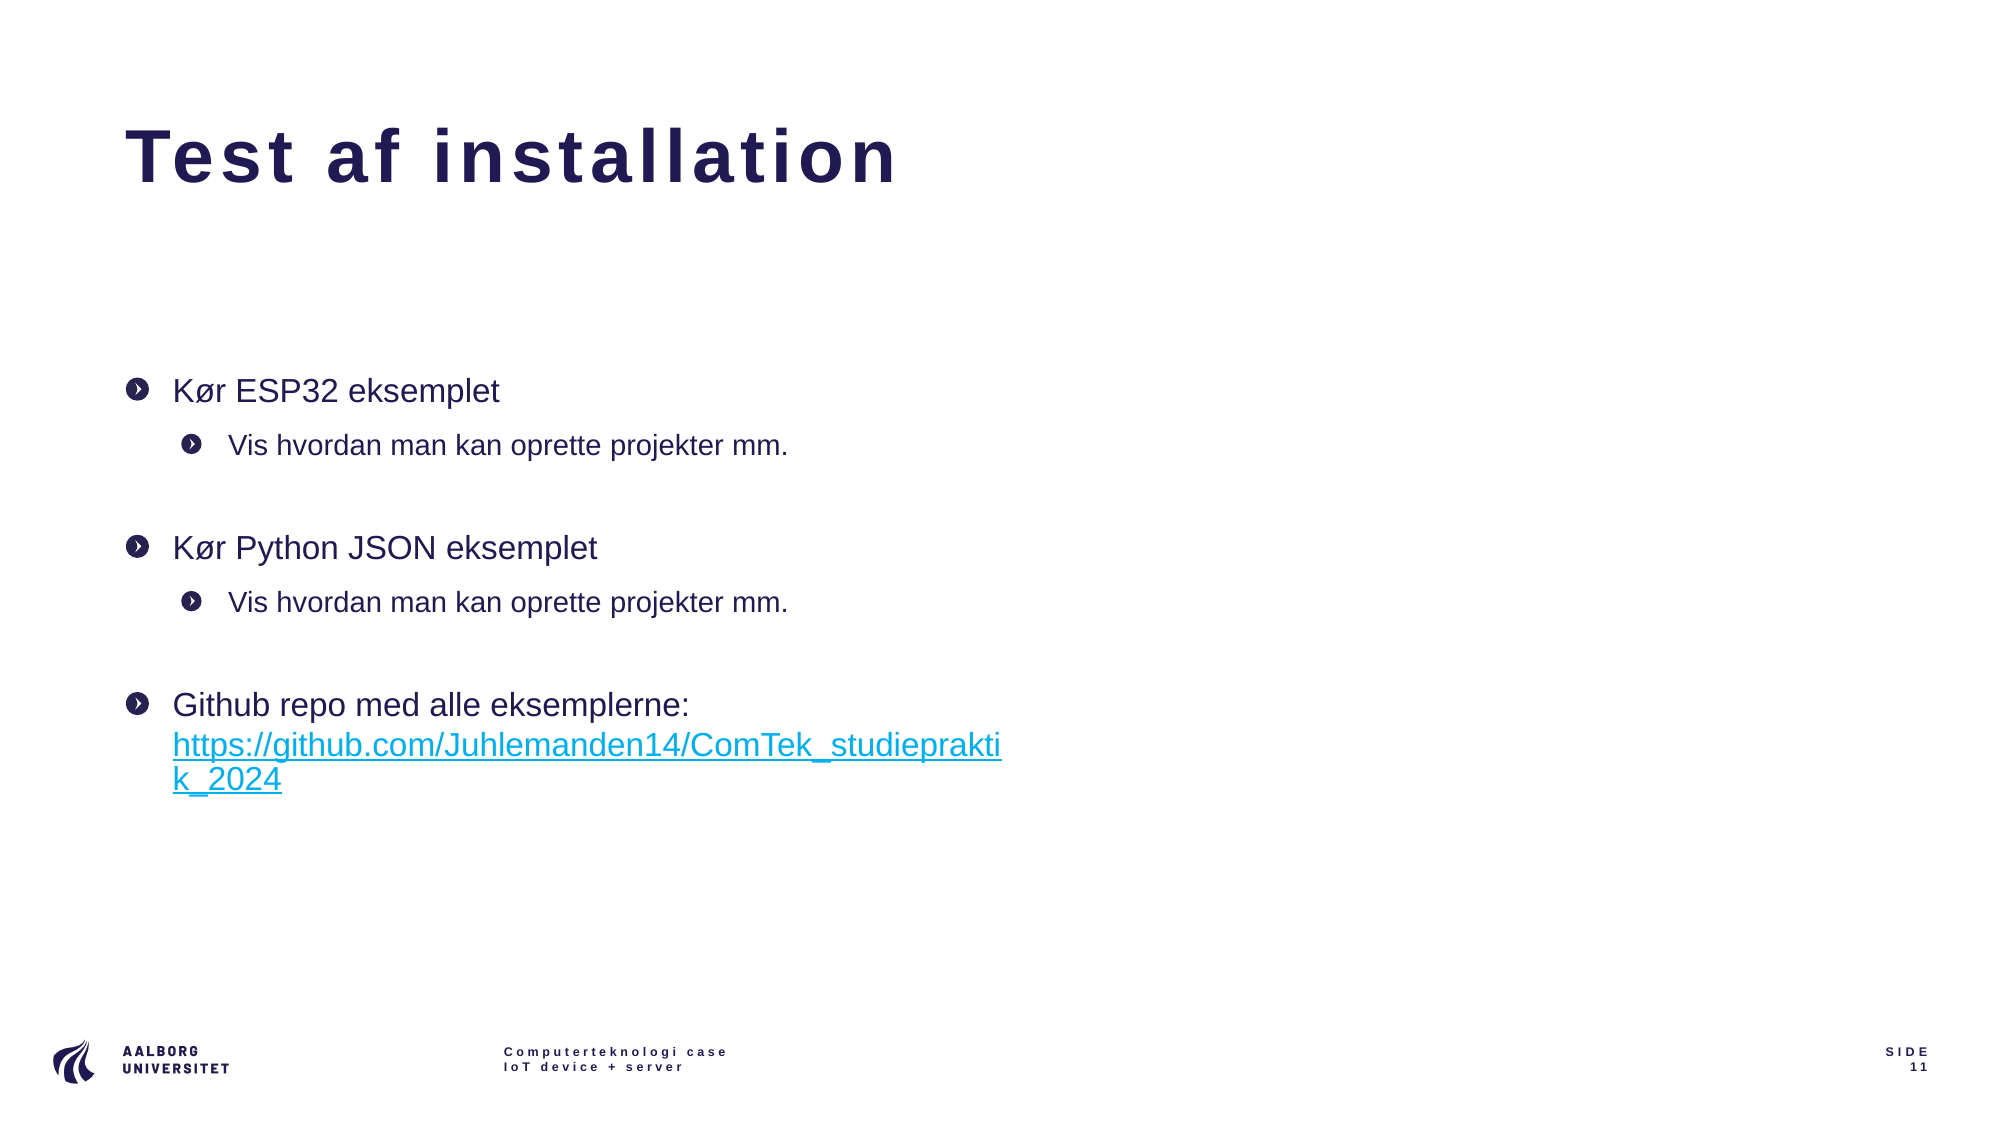

# Test af installation
Kør ESP32 eksemplet
Vis hvordan man kan oprette projekter mm.

Kør Python JSON eksemplet
Vis hvordan man kan oprette projekter mm.

Github repo med alle eksemplerne:
https://github.com/Juhlemanden14/ComTek_studiepraktik_2024

Computerteknologi case
IoT device + server